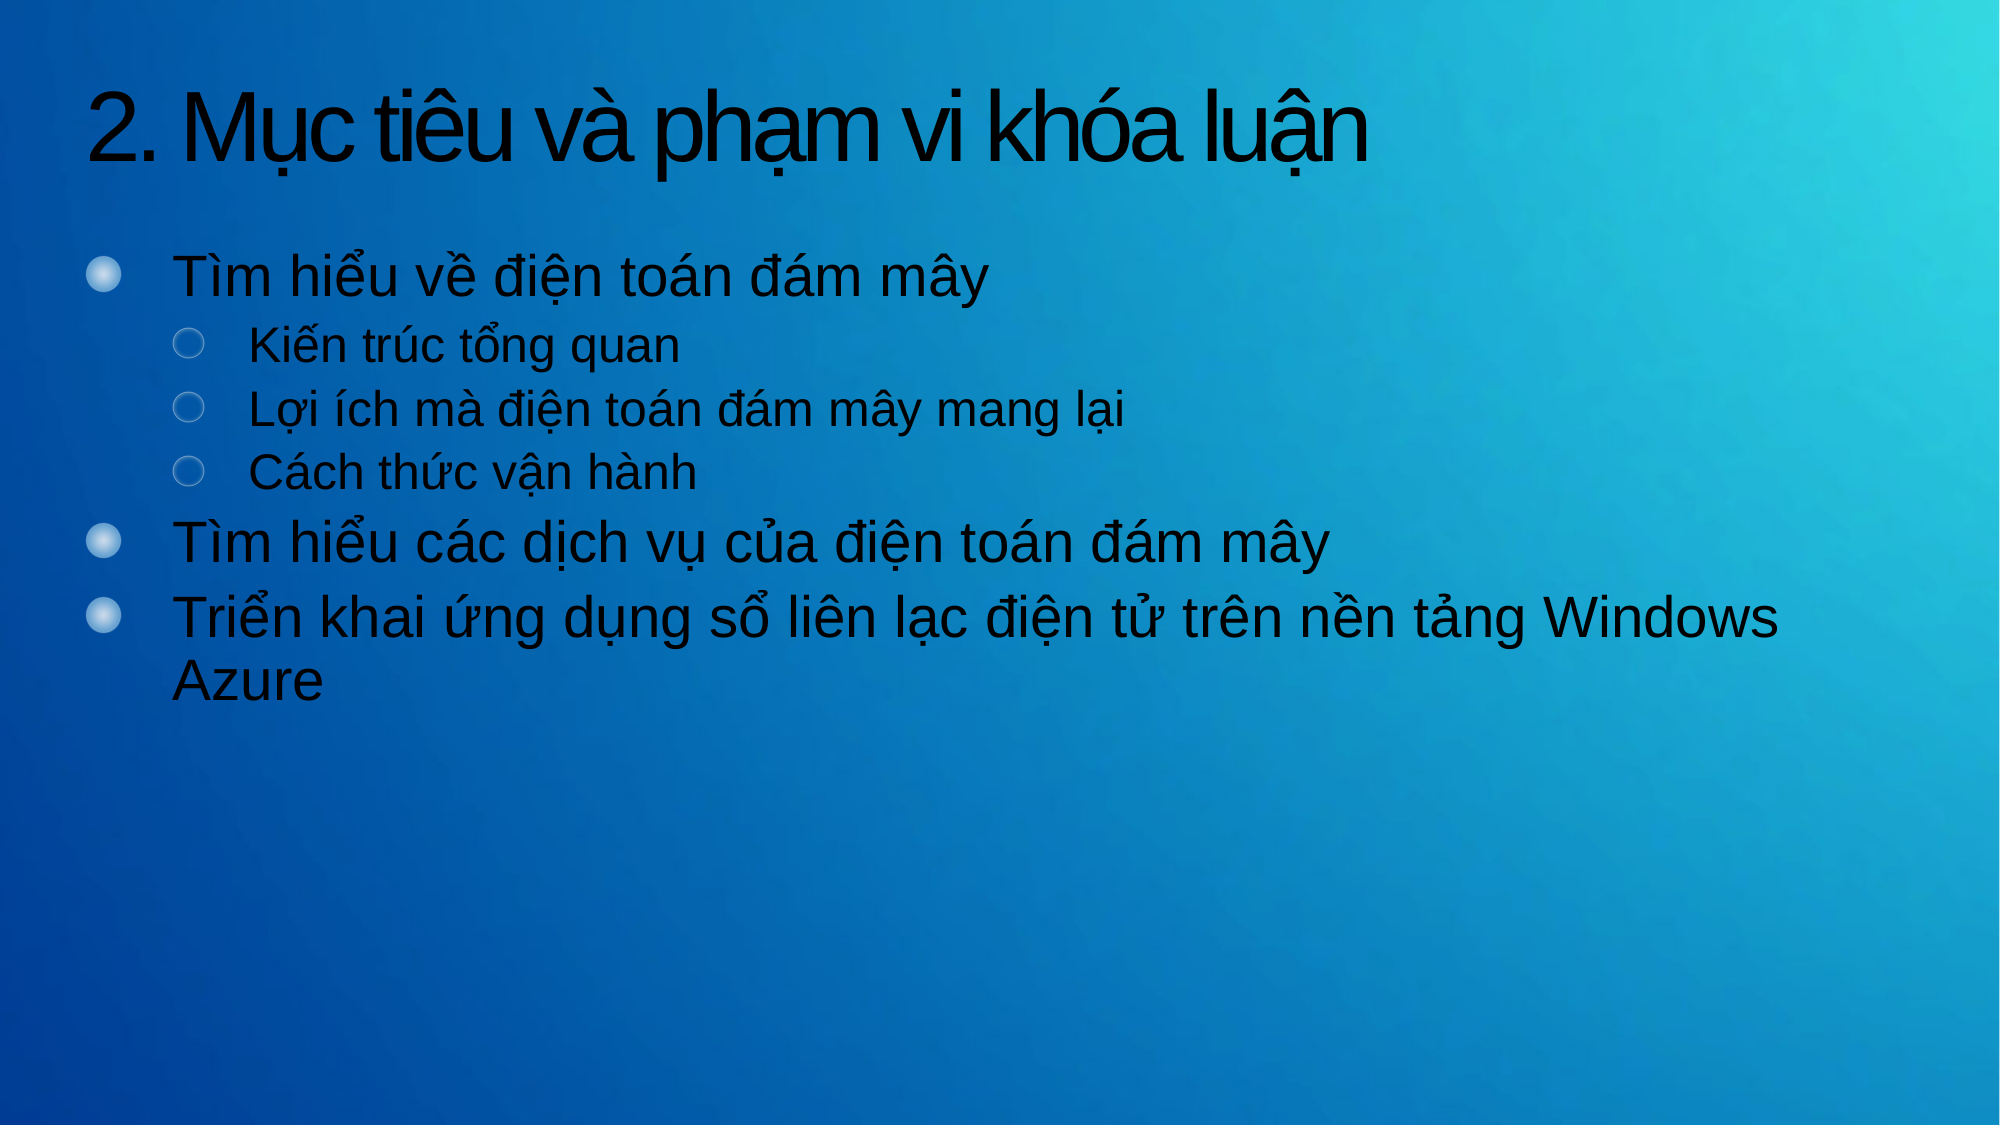

# 2. Mục tiêu và phạm vi khóa luận
Tìm hiểu về điện toán đám mây
Kiến trúc tổng quan
Lợi ích mà điện toán đám mây mang lại
Cách thức vận hành
Tìm hiểu các dịch vụ của điện toán đám mây
Triển khai ứng dụng sổ liên lạc điện tử trên nền tảng Windows Azure